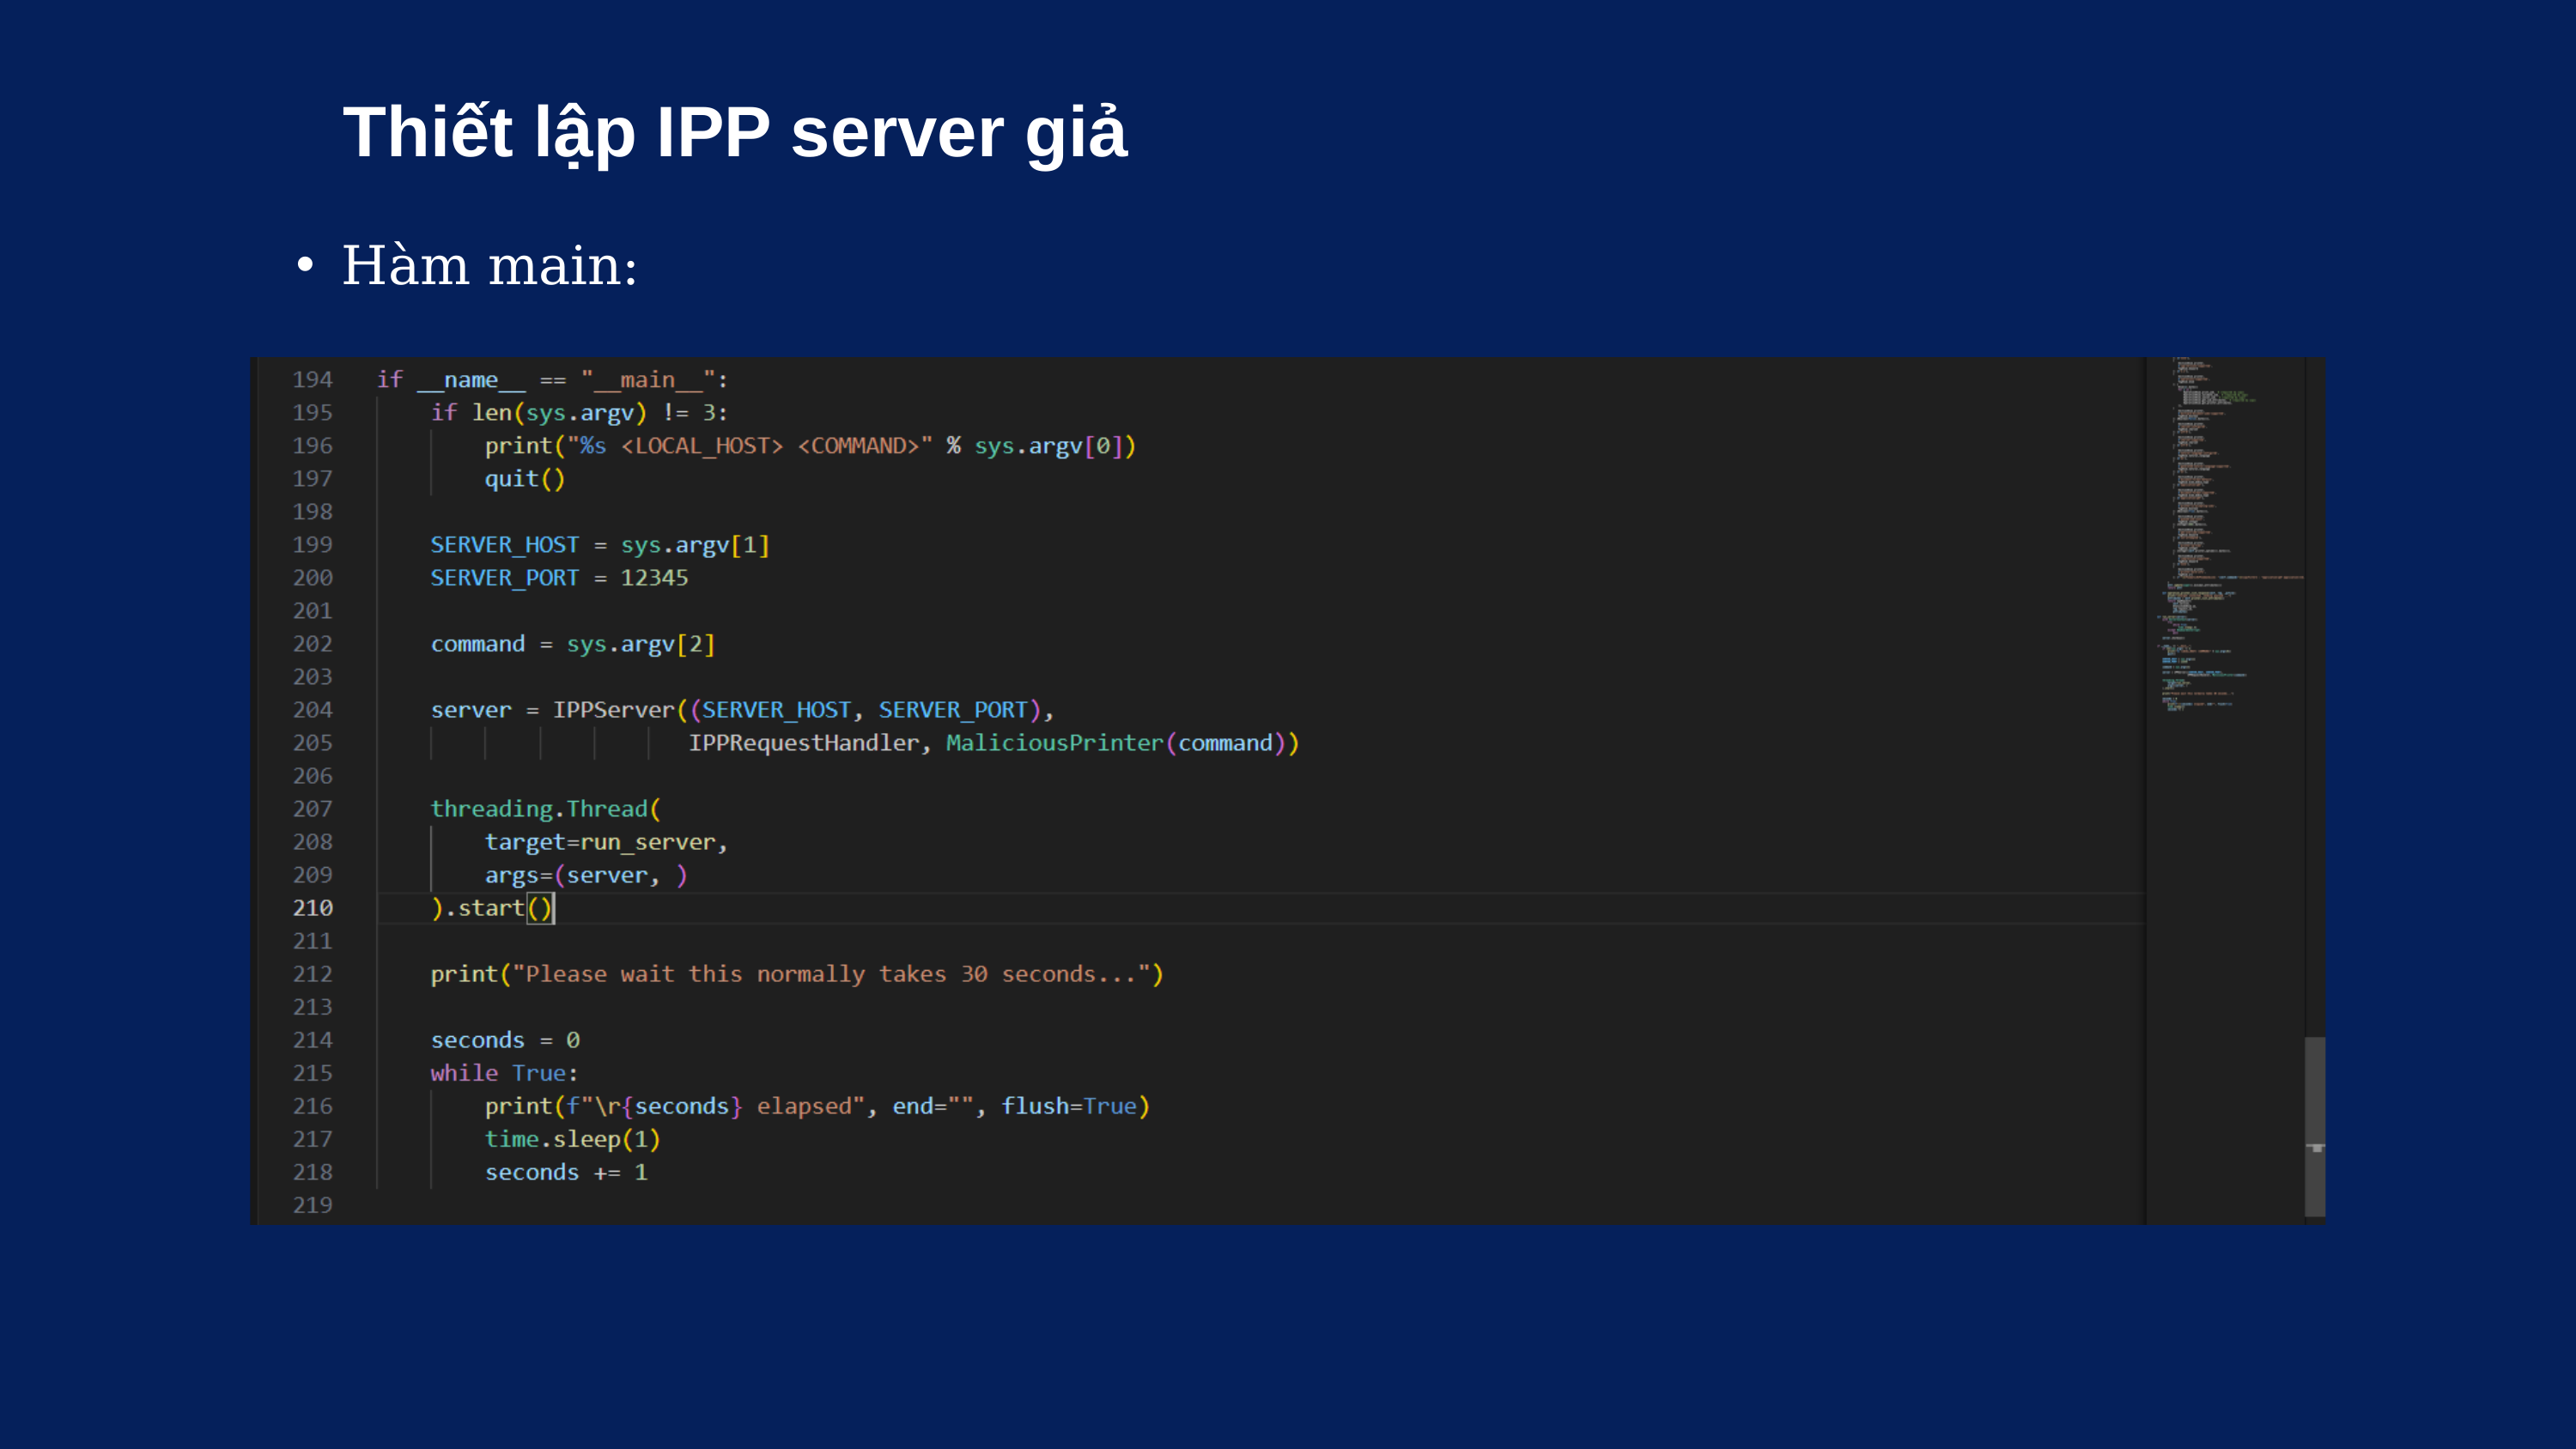

Thiết lập IPP server giả
Hàm main: